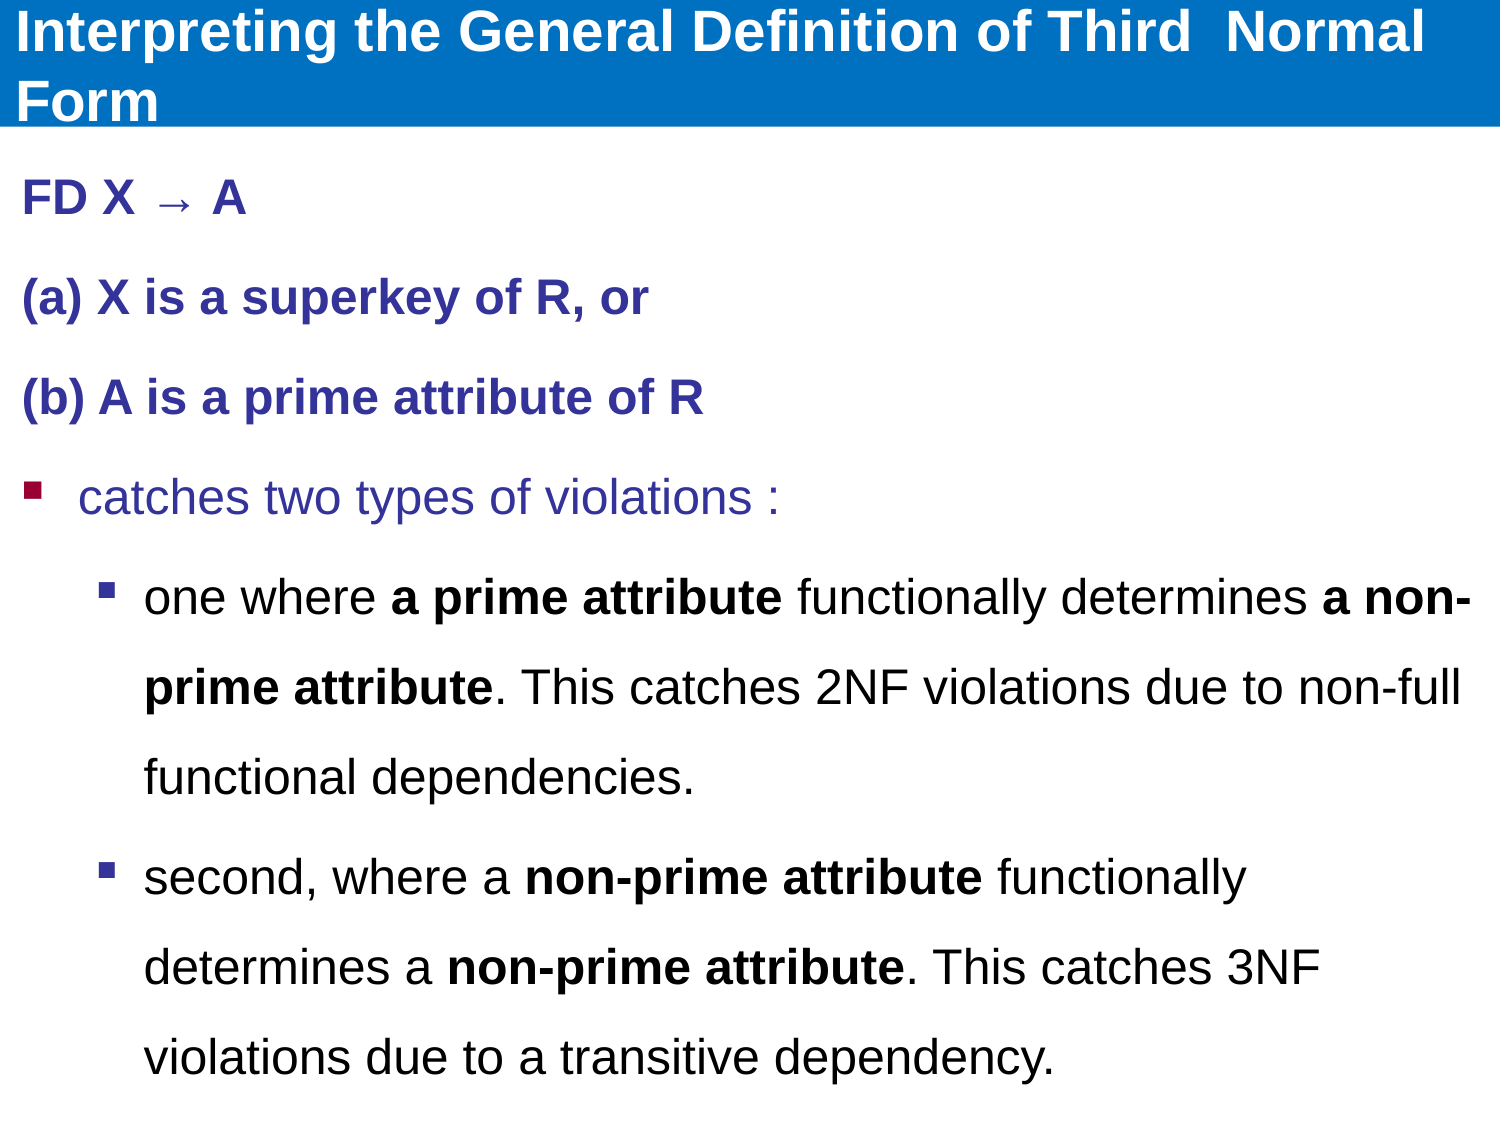

# Interpreting the General Definition of Third  Normal Form
FD X → A
(a) X is a superkey of R, or
(b) A is a prime attribute of R
catches two types of violations :
one where a prime attribute functionally determines a non-prime attribute. This catches 2NF violations due to non-full functional dependencies.
second, where a non-prime attribute functionally determines a non-prime attribute. This catches 3NF violations due to a transitive dependency.